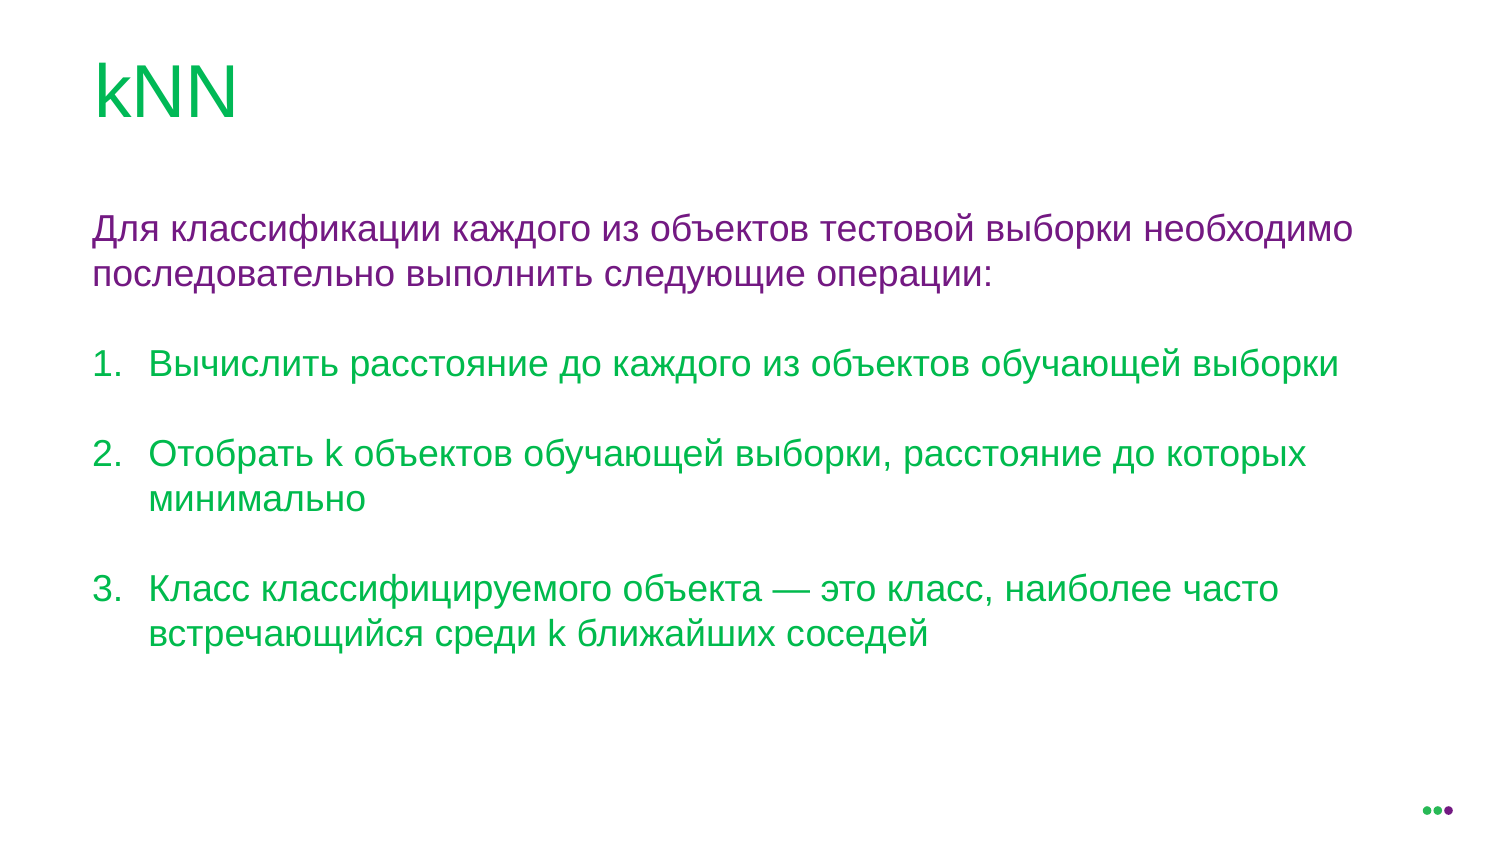

kNN
Для классификации каждого из объектов тестовой выборки необходимо последовательно выполнить следующие операции:

Вычислить расстояние до каждого из объектов обучающей выборки

Отобрать k объектов обучающей выборки, расстояние до которых минимально

Класс классифицируемого объекта — это класс, наиболее часто встречающийся среди k ближайших соседей